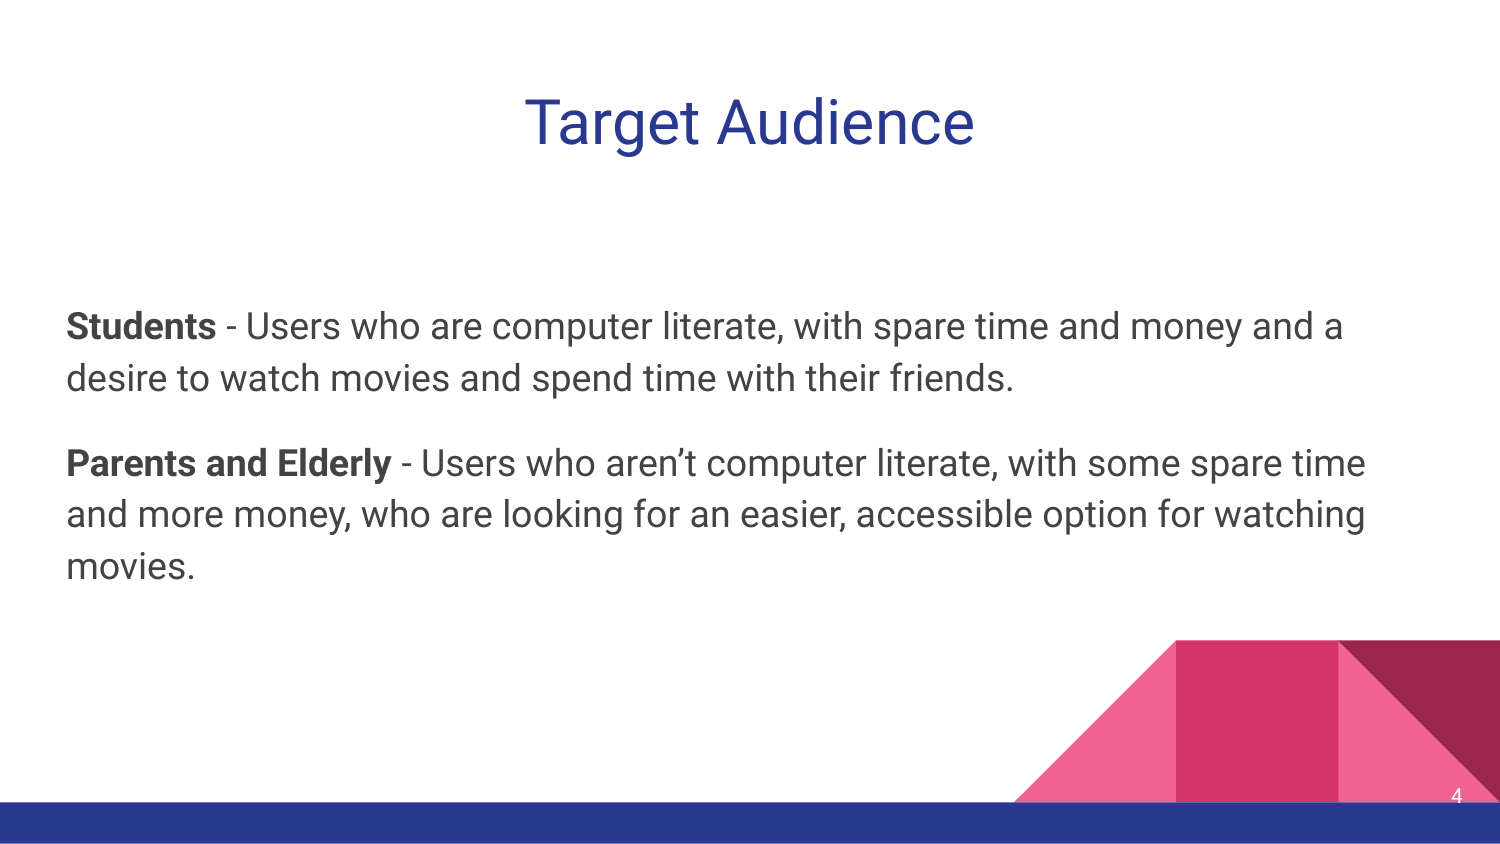

# Target Audience

Students - Users who are computer literate, with spare time and money and a desire to watch movies and spend time with their friends.
Parents and Elderly - Users who aren’t computer literate, with some spare time and more money, who are looking for an easier, accessible option for watching movies.

4